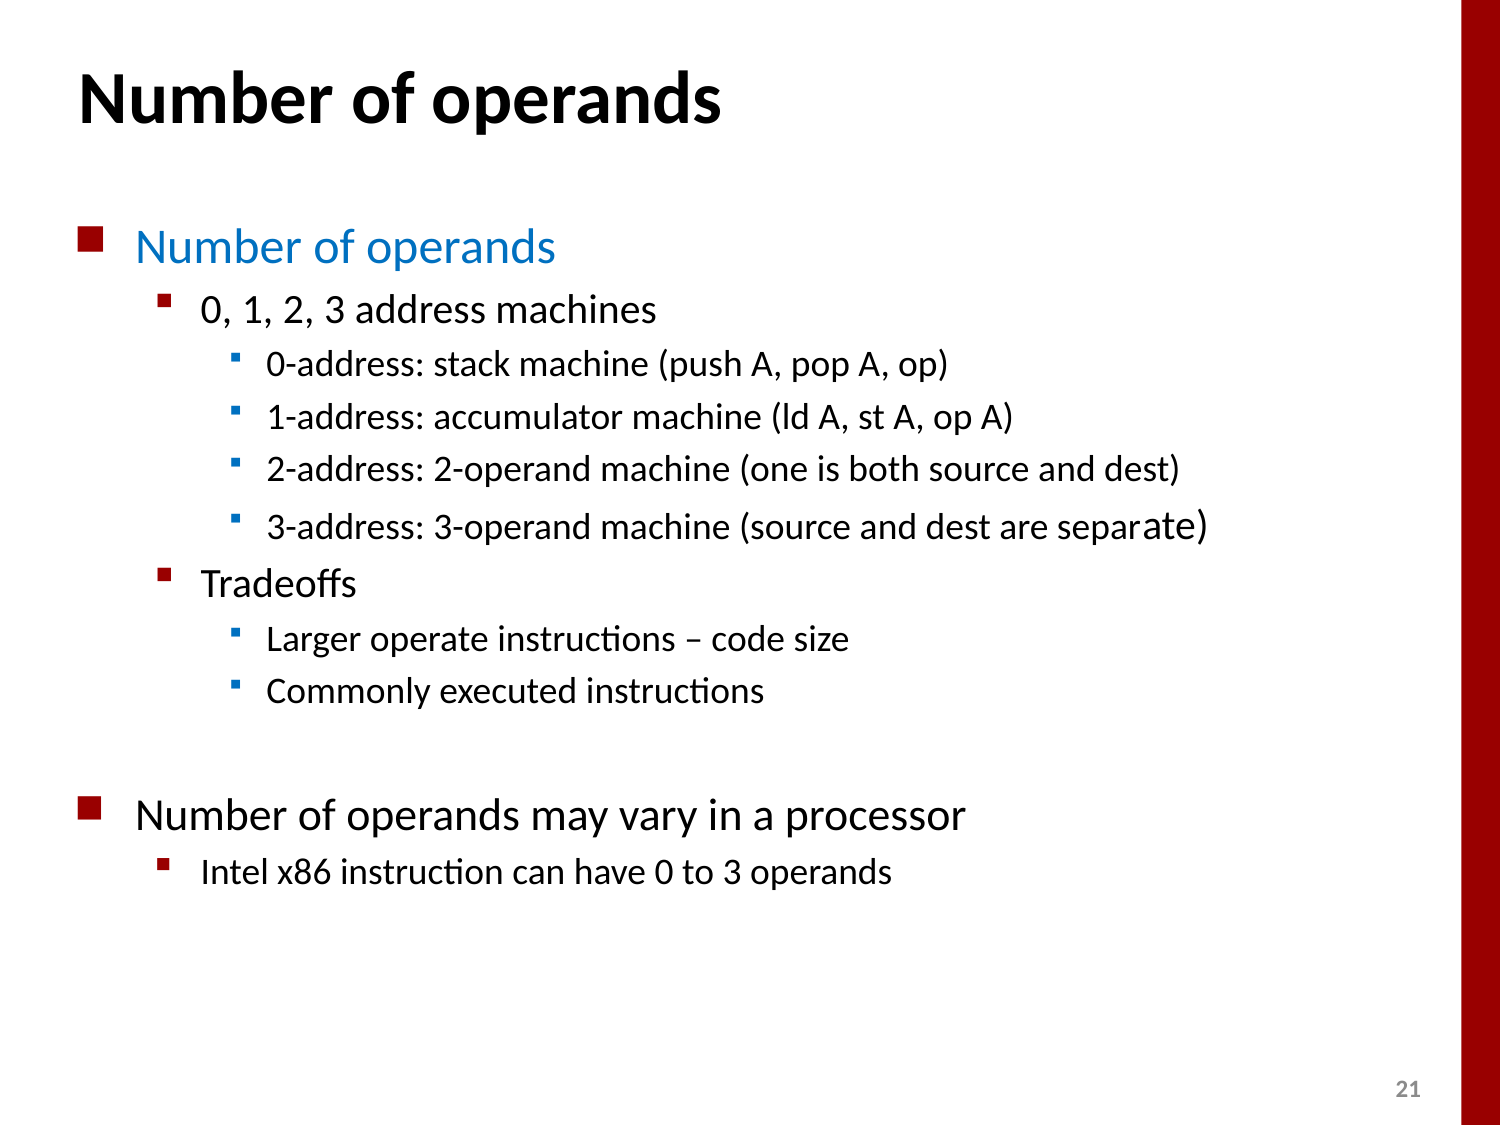

# Number of operands

Number of operands
0, 1, 2, 3 address machines
0-address: stack machine (push A, pop A, op)
1-address: accumulator machine (ld A, st A, op A)
2-address: 2-operand machine (one is both source and dest)
3-address: 3-operand machine (source and dest are separate)
Tradeoffs
Larger operate instructions – code size
Commonly executed instructions

Number of operands may vary in a processor
Intel x86 instruction can have 0 to 3 operands